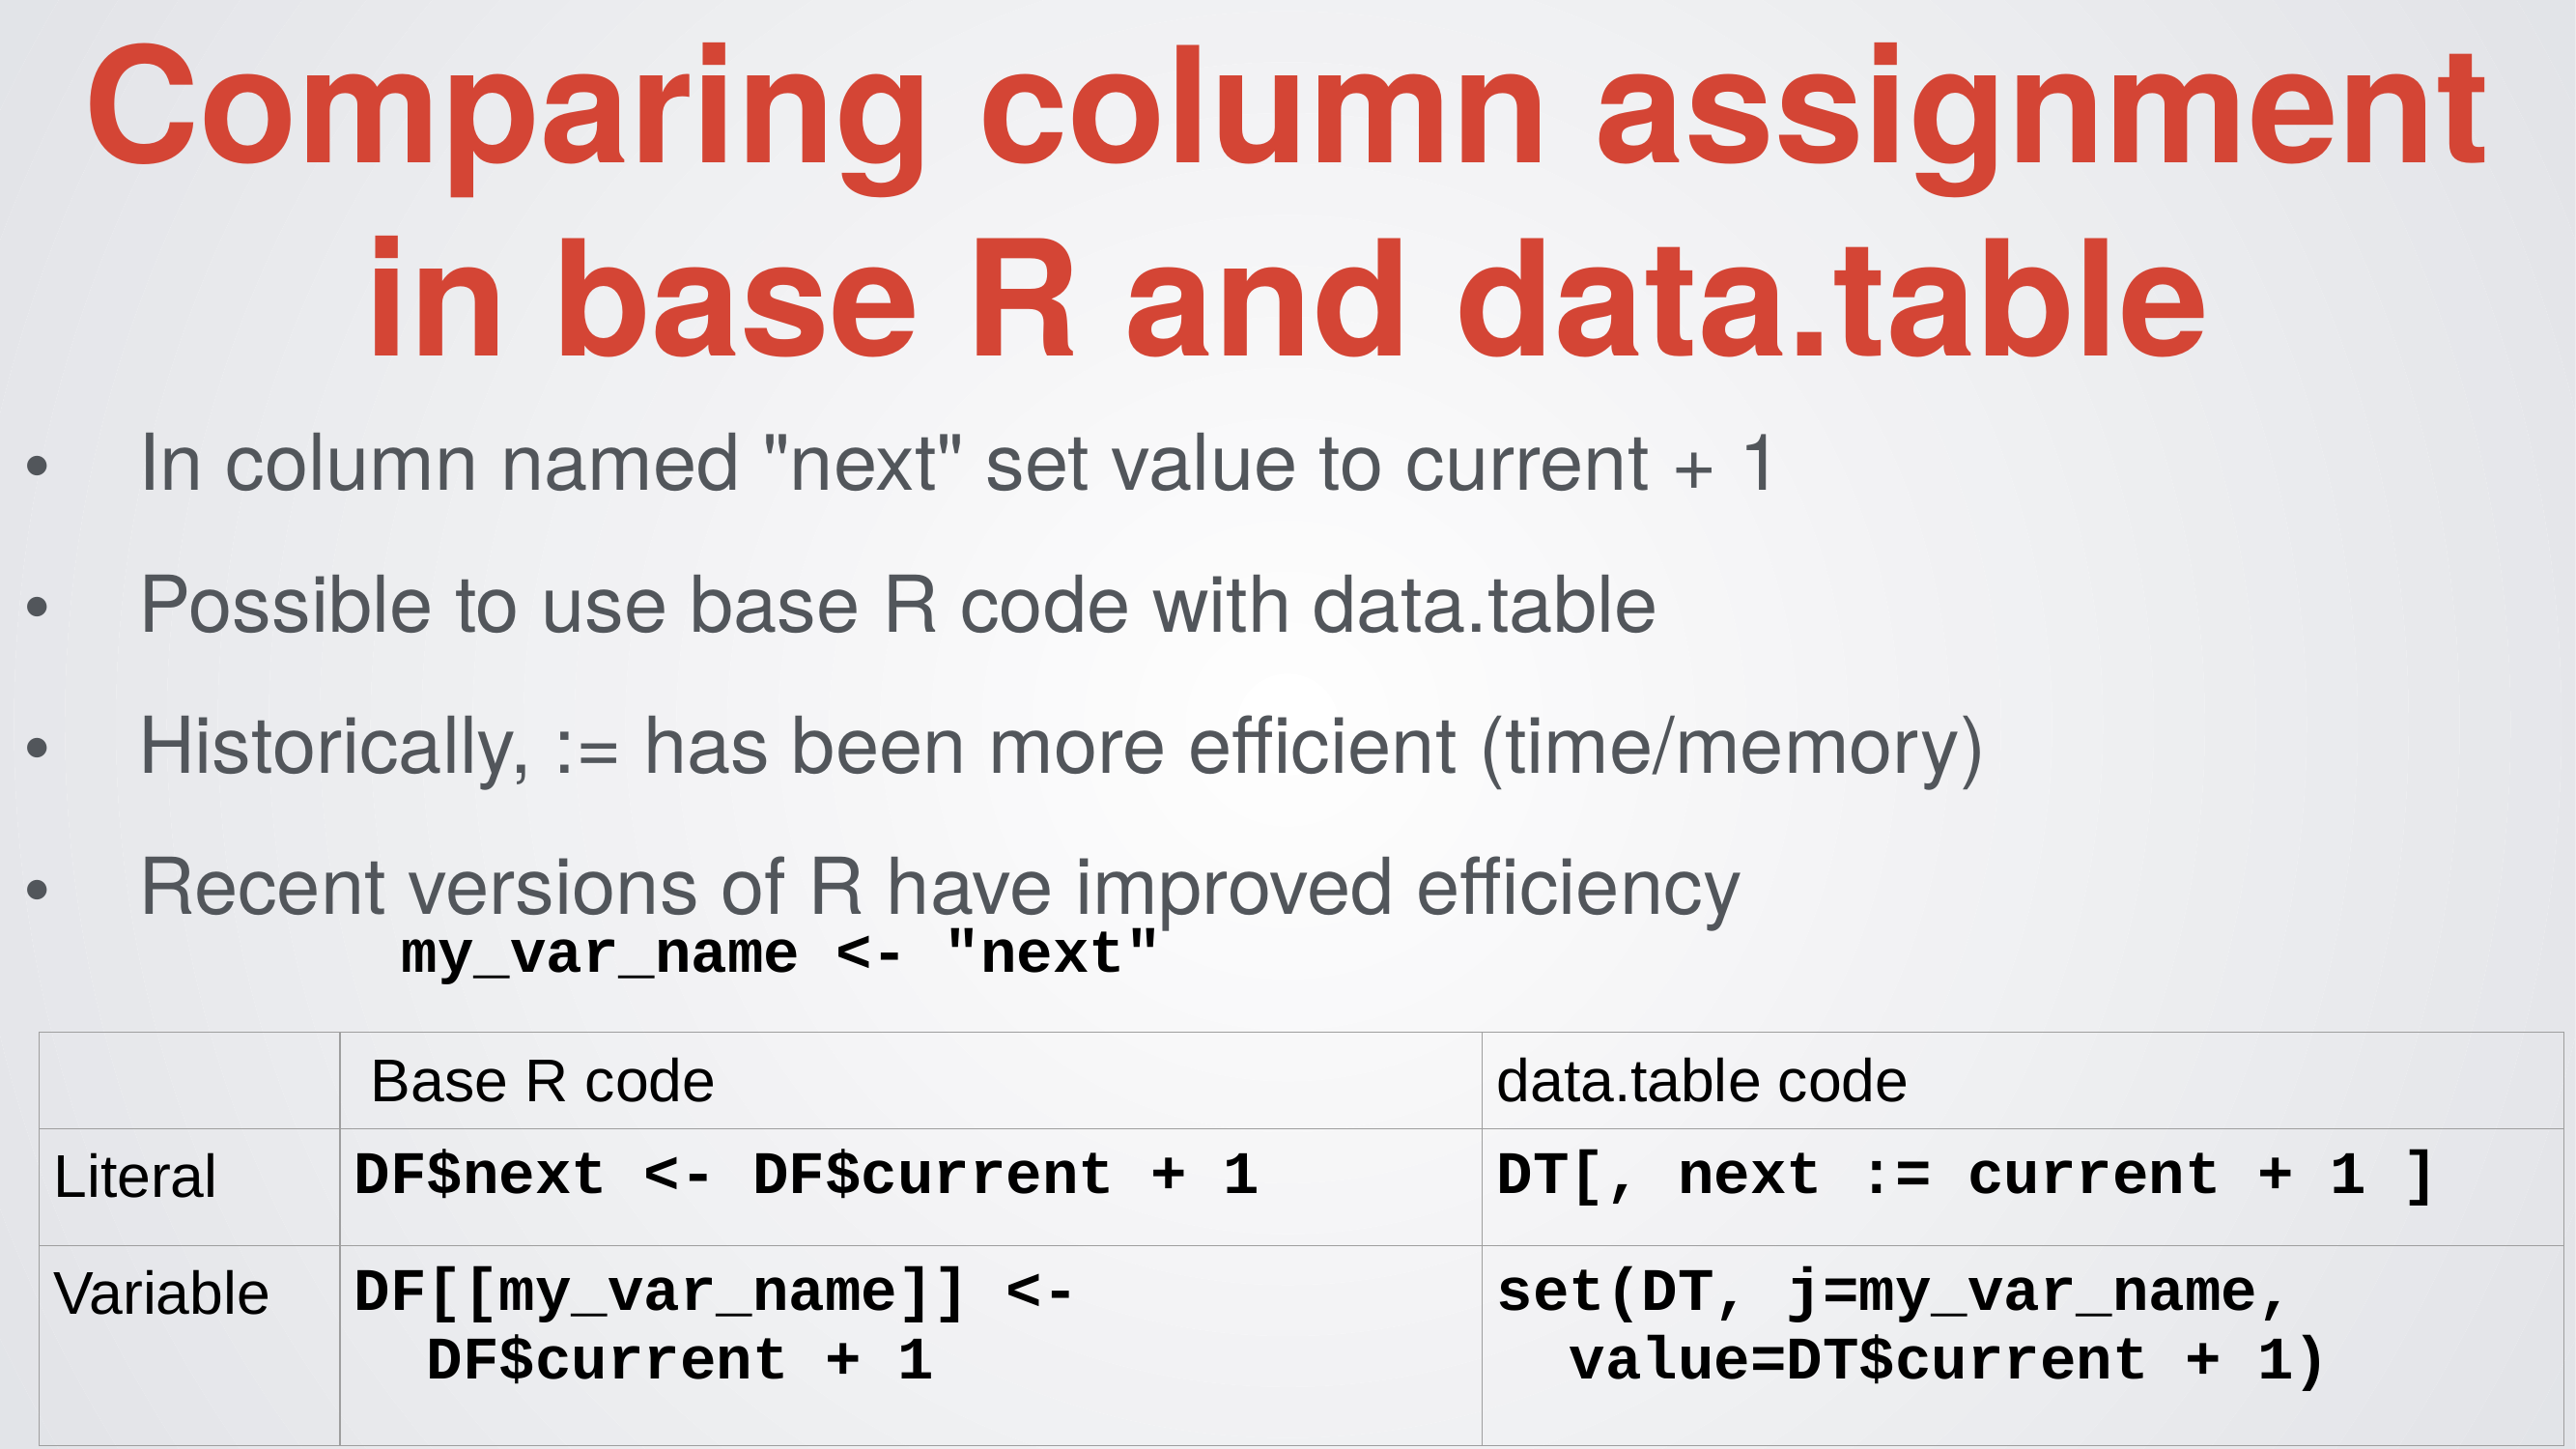

Comparing column assignment in base R and data.table
In column named "next" set value to current + 1
Possible to use base R code with data.table
Historically, := has been more efficient (time/memory)
Recent versions of R have improved efficiency
my_var_name <- "next"
|  | Base R code | data.table code |
| --- | --- | --- |
| Literal | DF$next <- DF$current + 1 | DT[, next := current + 1 ] |
| Variable | DF[[my\_var\_name]] <- DF$current + 1 | set(DT, j=my\_var\_name, value=DT$current + 1) |